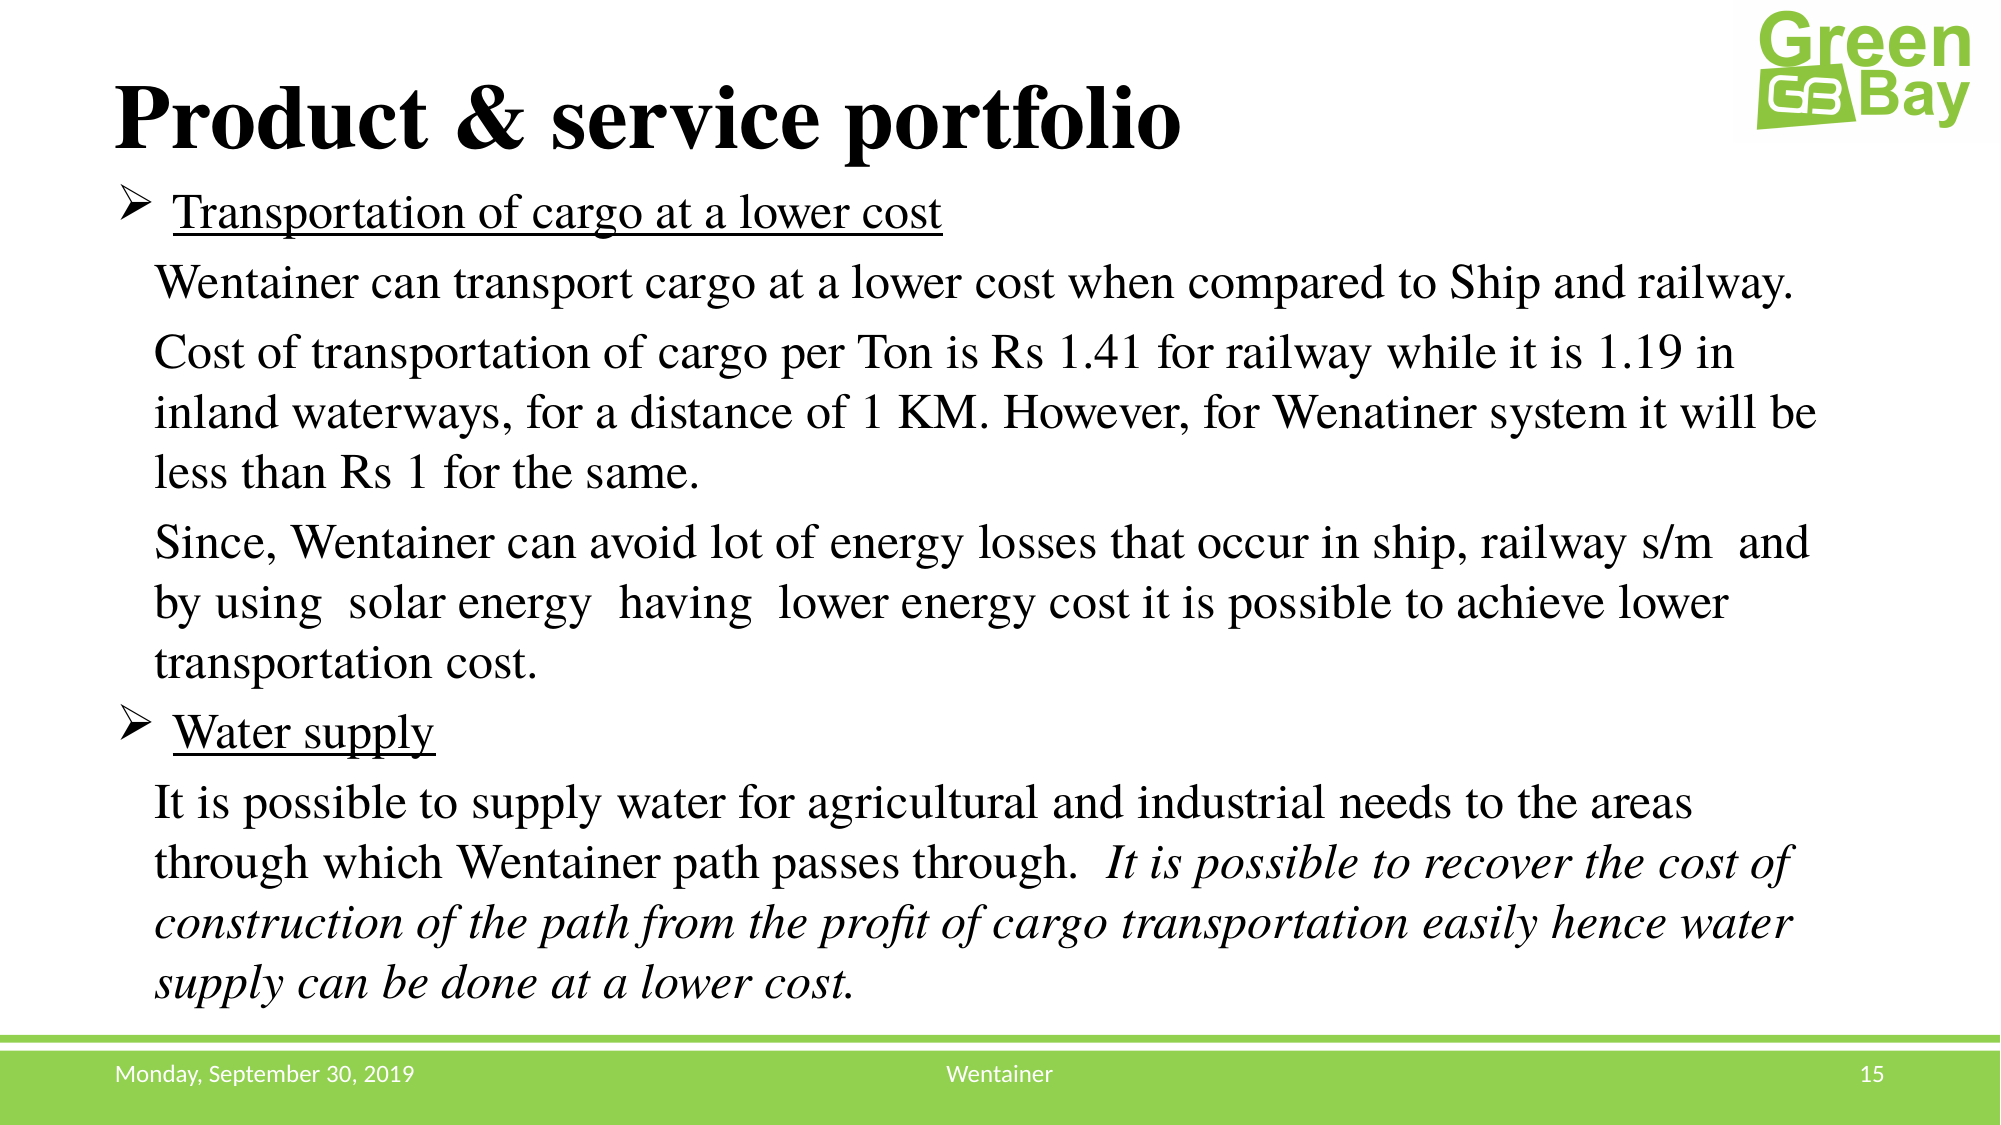

# Product & service portfolio
Transportation of cargo at a lower cost
Wentainer can transport cargo at a lower cost when compared to Ship and railway.
Cost of transportation of cargo per Ton is Rs 1.41 for railway while it is 1.19 in inland waterways, for a distance of 1 KM. However, for Wenatiner system it will be less than Rs 1 for the same.
Since, Wentainer can avoid lot of energy losses that occur in ship, railway s/m  and by using  solar energy  having  lower energy cost it is possible to achieve lower transportation cost.
Water supply
It is possible to supply water for agricultural and industrial needs to the areas through which Wentainer path passes through.  It is possible to recover the cost of construction of the path from the profit of cargo transportation easily hence water supply can be done at a lower cost.
Monday, September 30, 2019
Wentainer
15